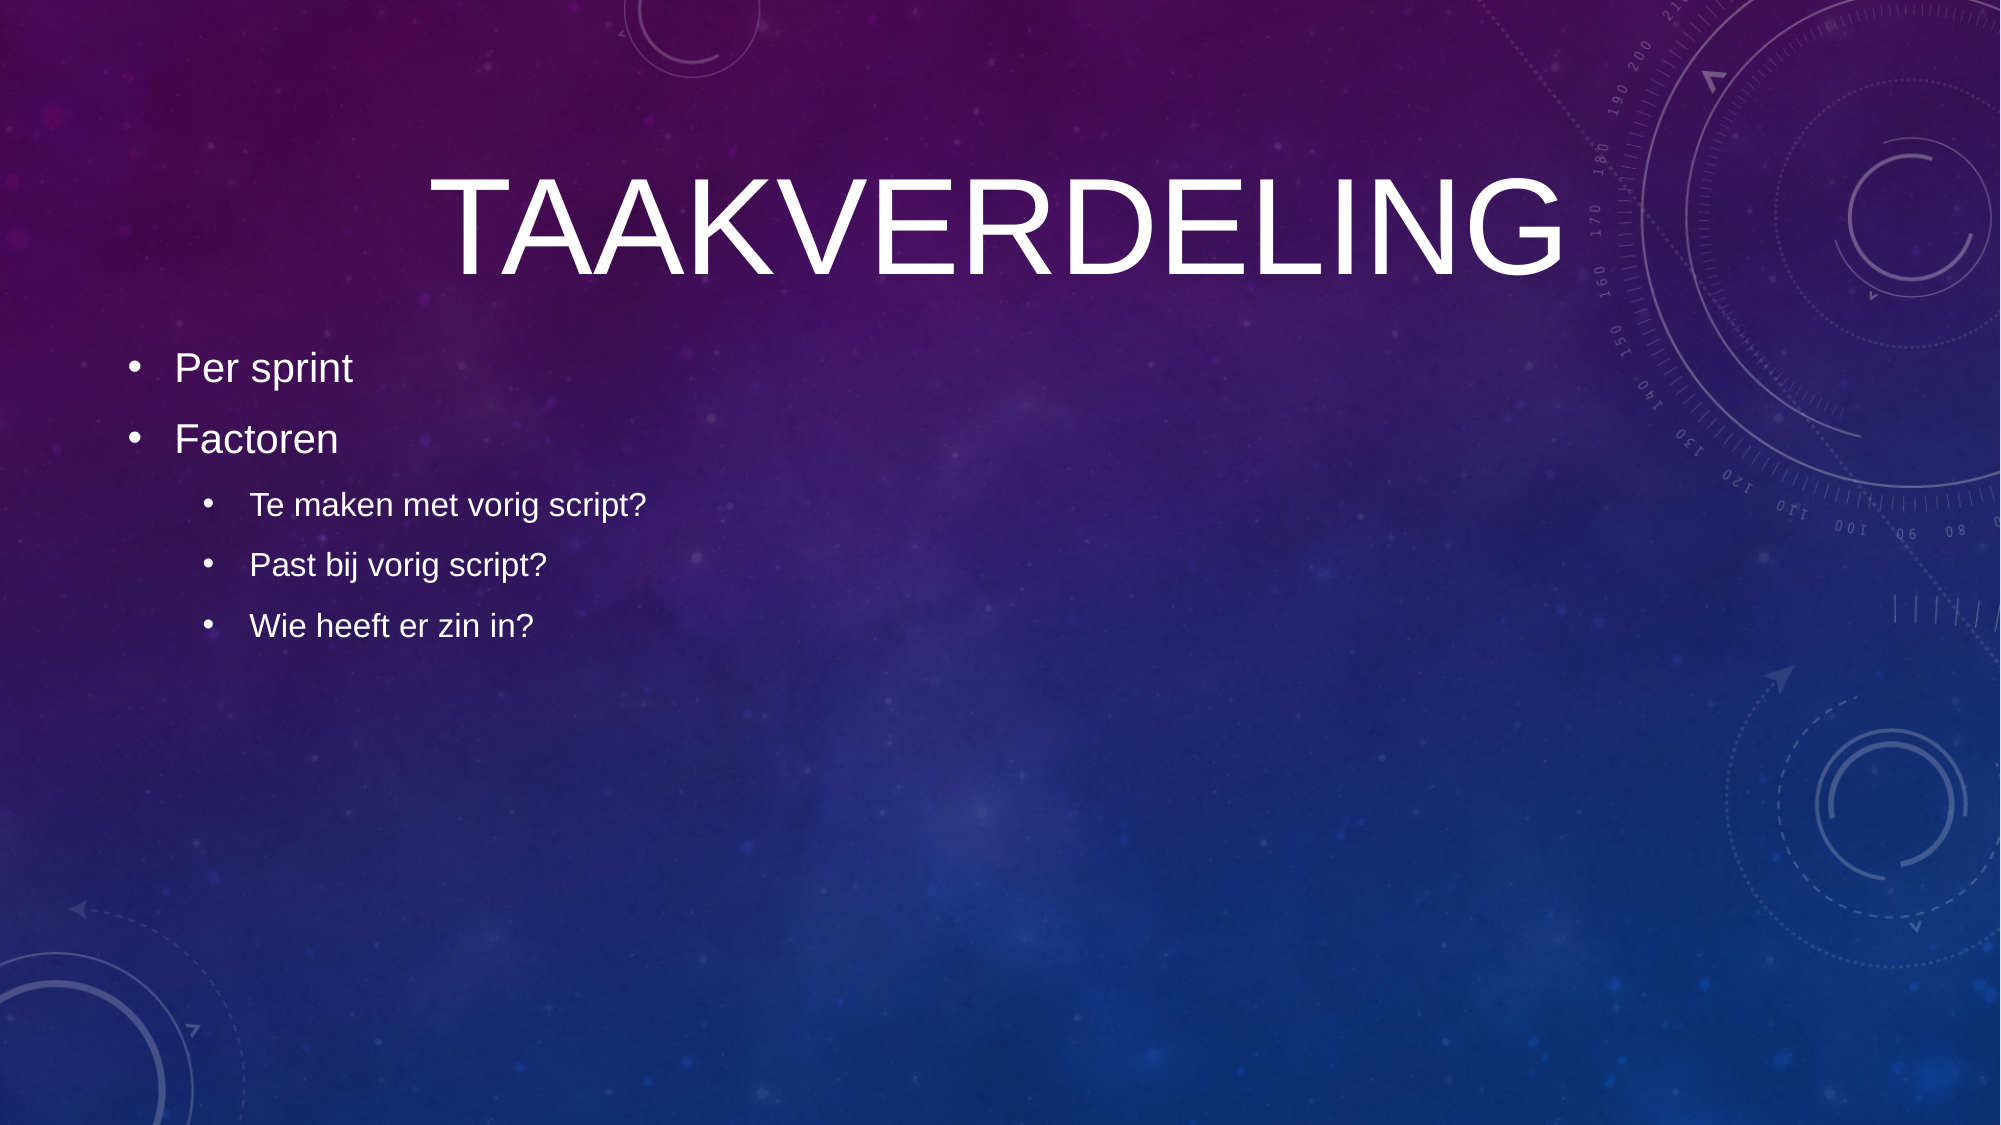

# Taakverdeling
Per sprint
Factoren
Te maken met vorig script?
Past bij vorig script?
Wie heeft er zin in?